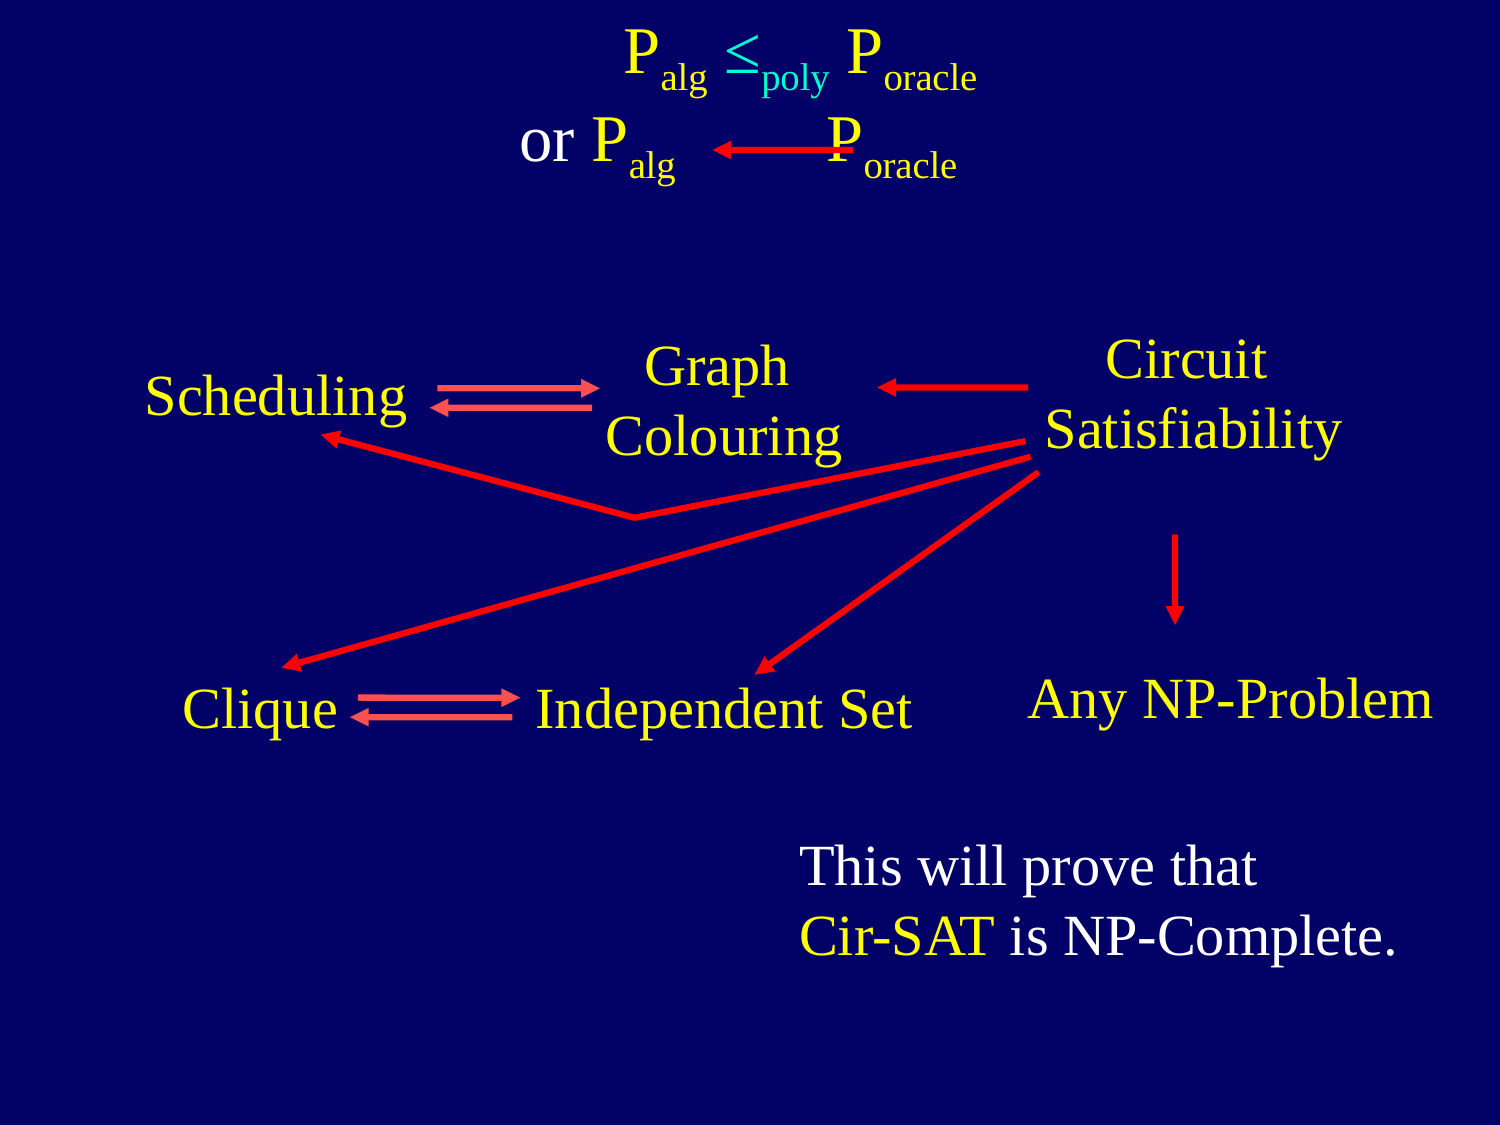

Palg ≤poly Poracle
or Palg         Poracle

Circuit
Satisfiability

Graph
Colouring
Scheduling

Any NP-Problem
Clique
Independent Set

This will prove that
Cir-SAT is NP-Complete.